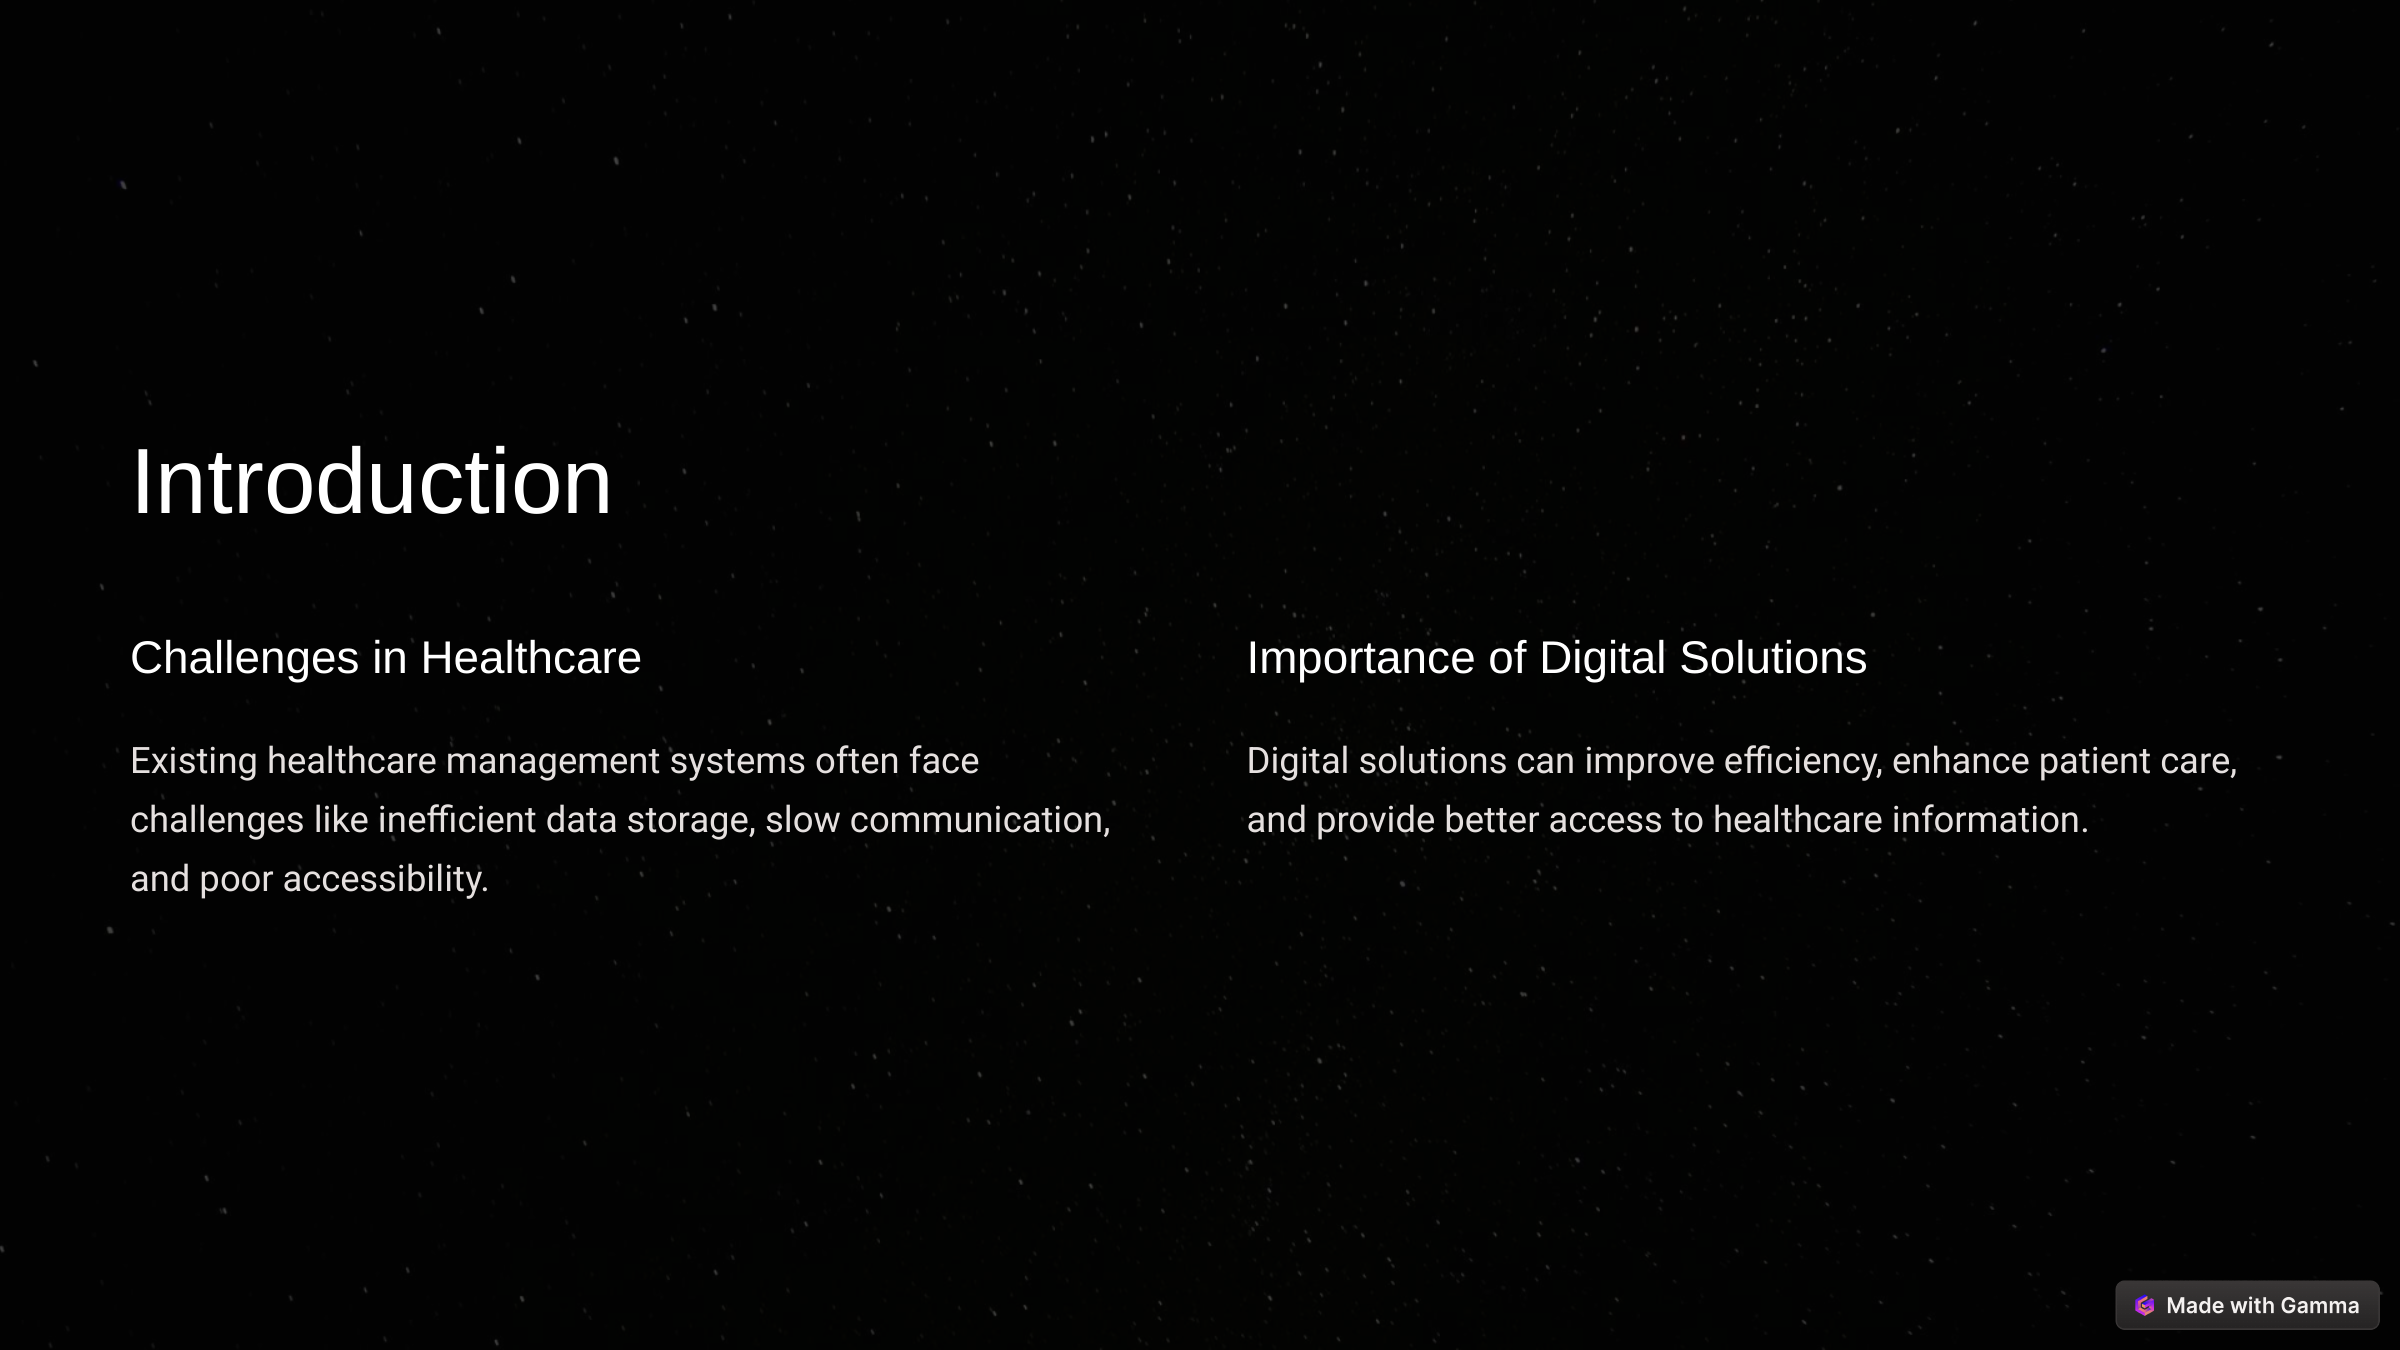

Introduction
Challenges in Healthcare
Importance of Digital Solutions
Existing healthcare management systems often face challenges like inefficient data storage, slow communication, and poor accessibility.
Digital solutions can improve efficiency, enhance patient care, and provide better access to healthcare information.